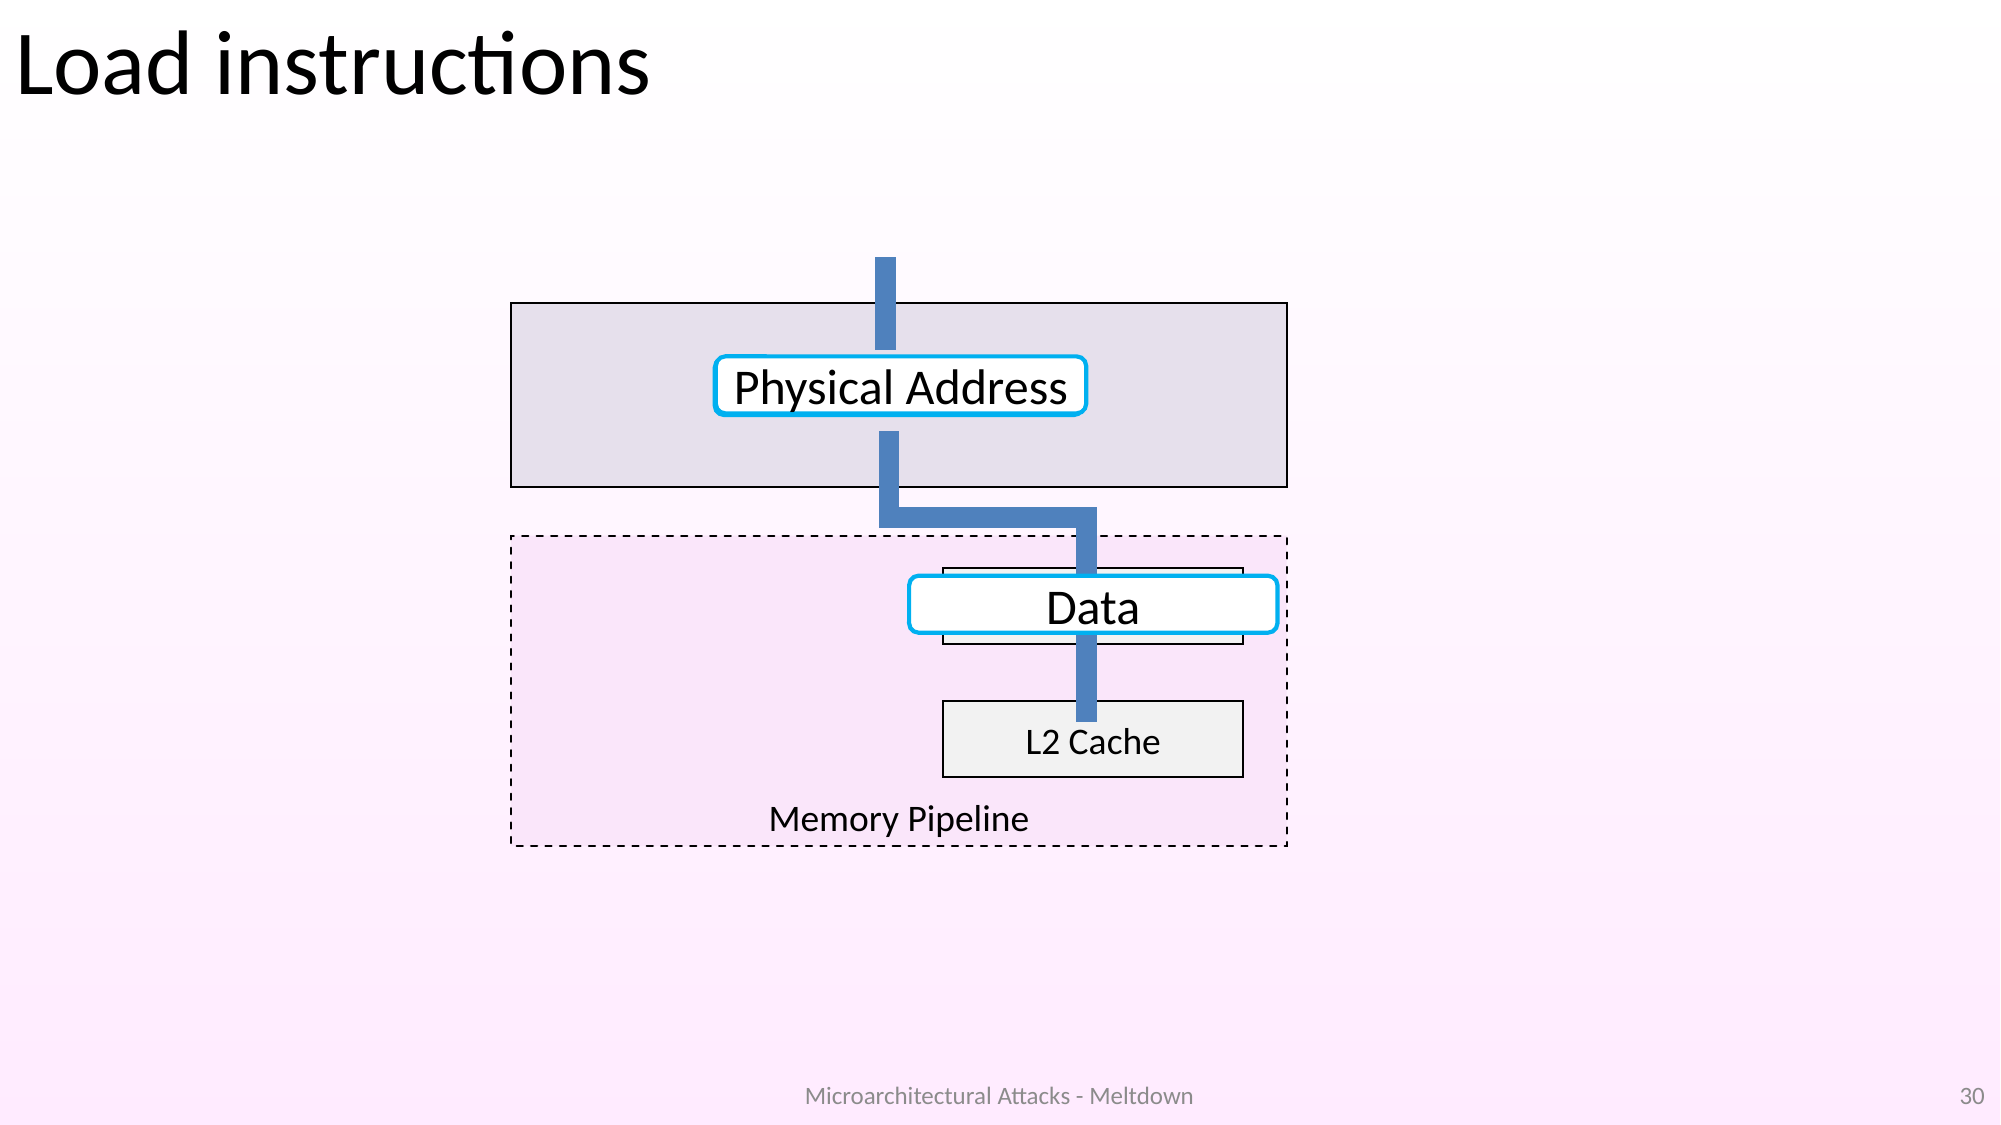

# Load instructions
Execution Engine
Physical Address
Virtual Address
Memory Pipeline
L1 Cache
L2 Cache
Data
Microarchitectural Attacks - Meltdown
30